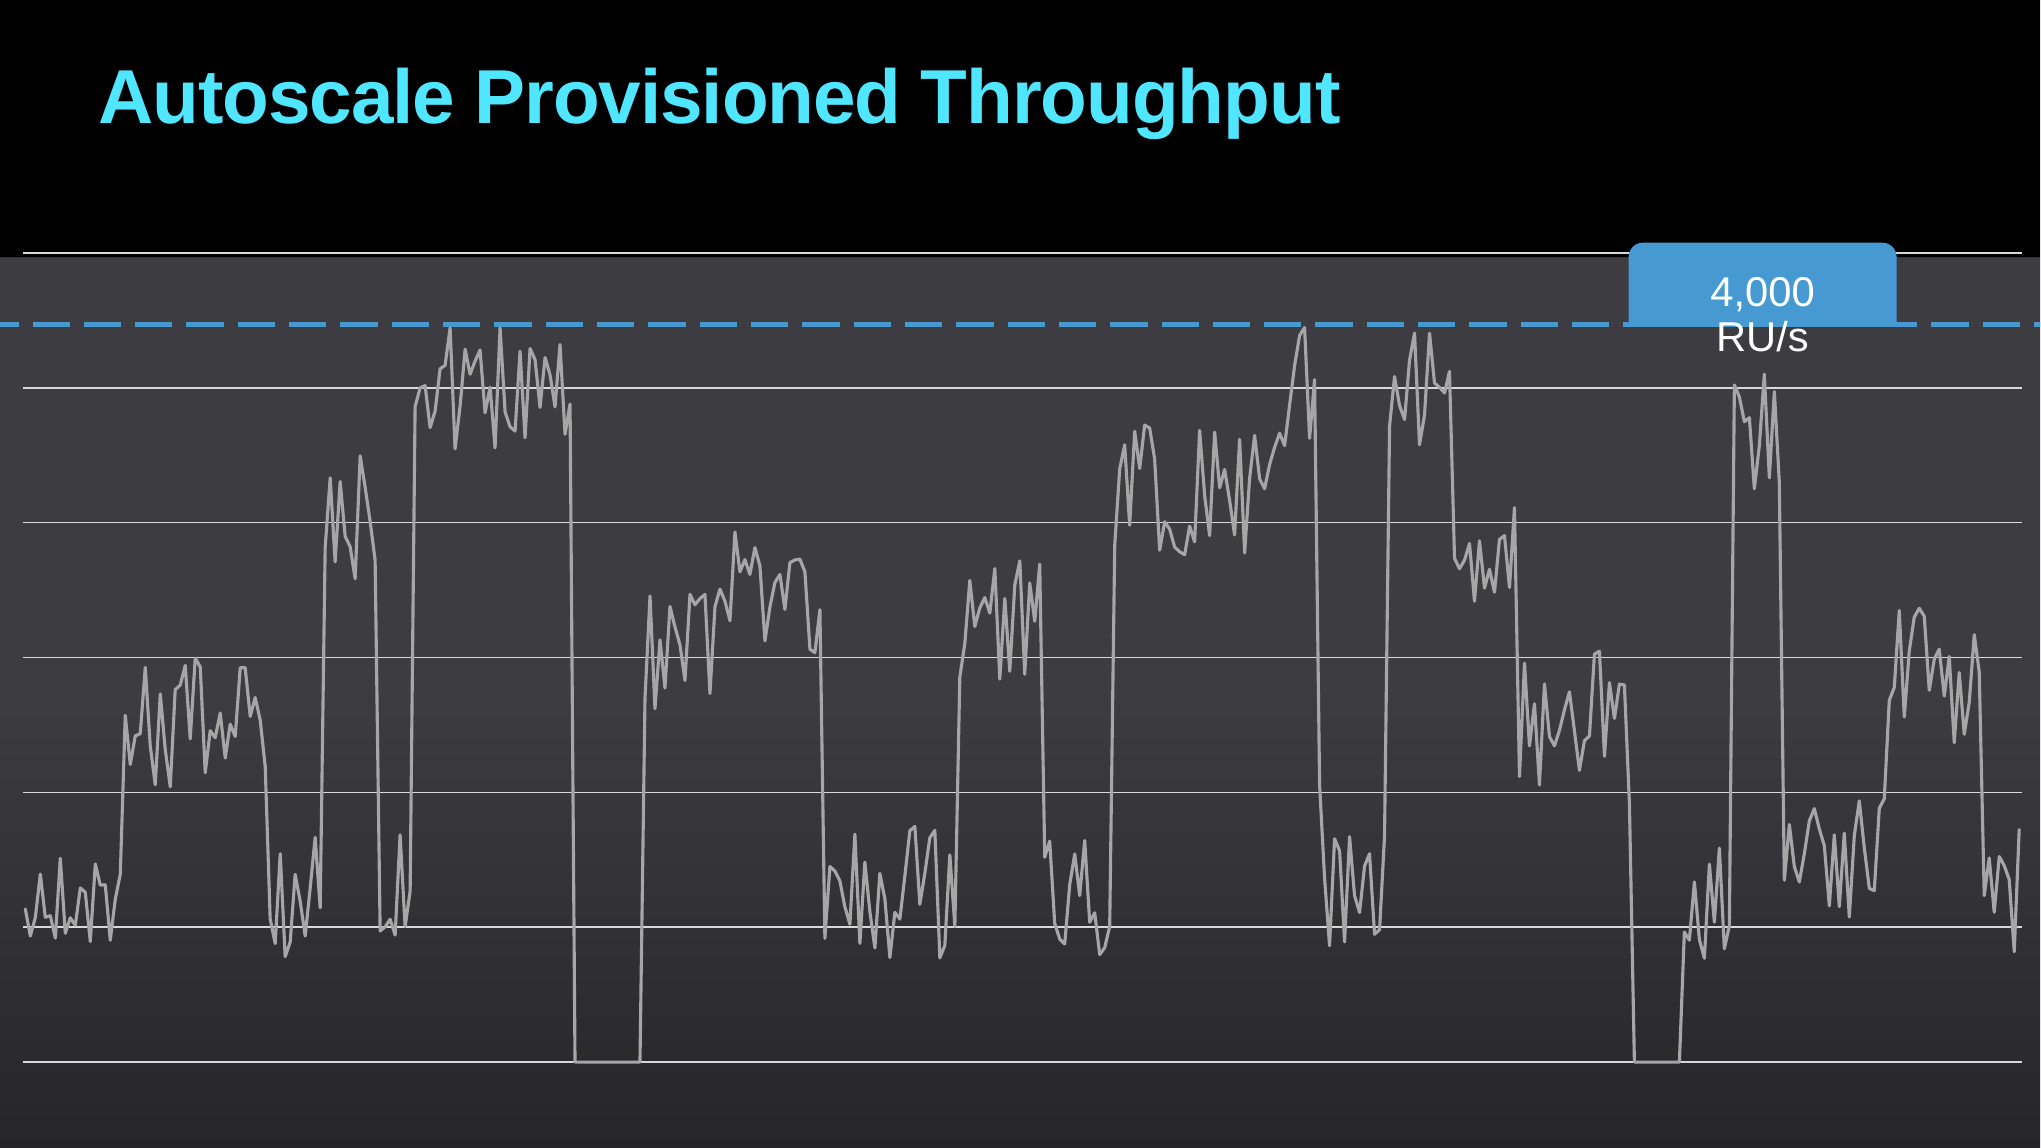

Autoscale Provisioned Throughput

### Chart

| Category |  |
|---|---|
4,000 RU/s